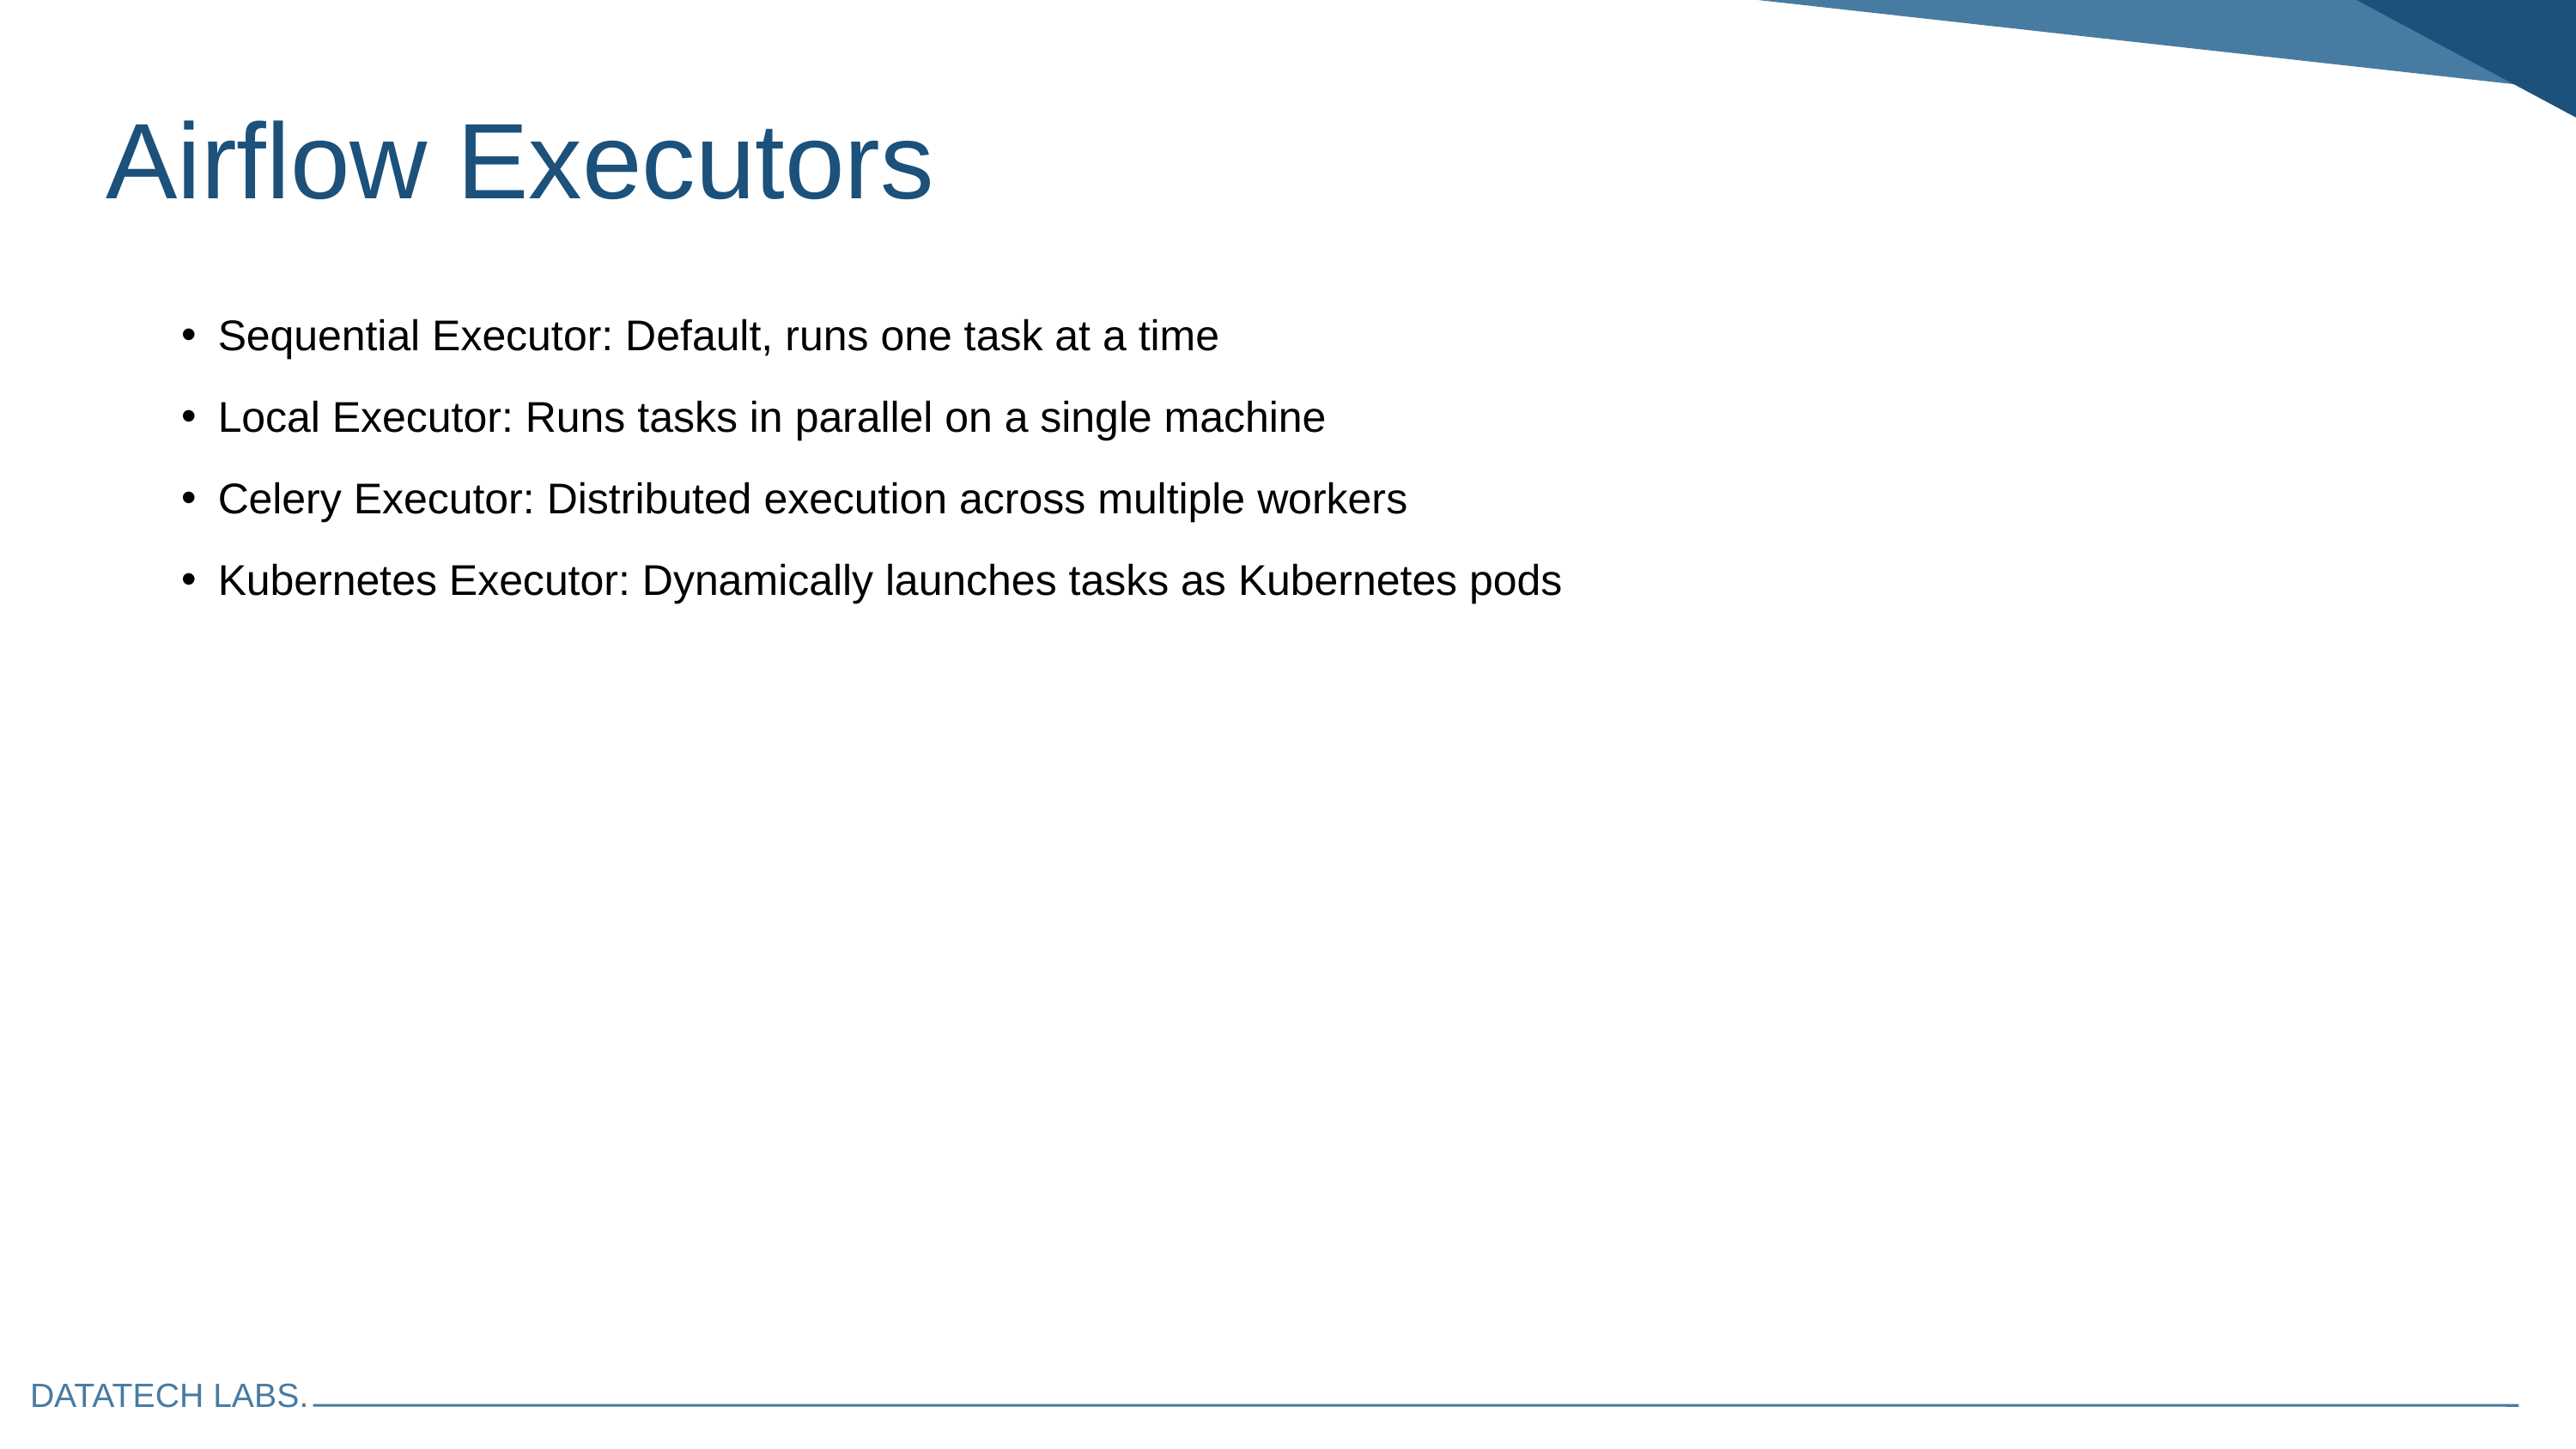

Airflow Executors
Sequential Executor: Default, runs one task at a time
Local Executor: Runs tasks in parallel on a single machine
Celery Executor: Distributed execution across multiple workers
Kubernetes Executor: Dynamically launches tasks as Kubernetes pods
DATATECH LABS.